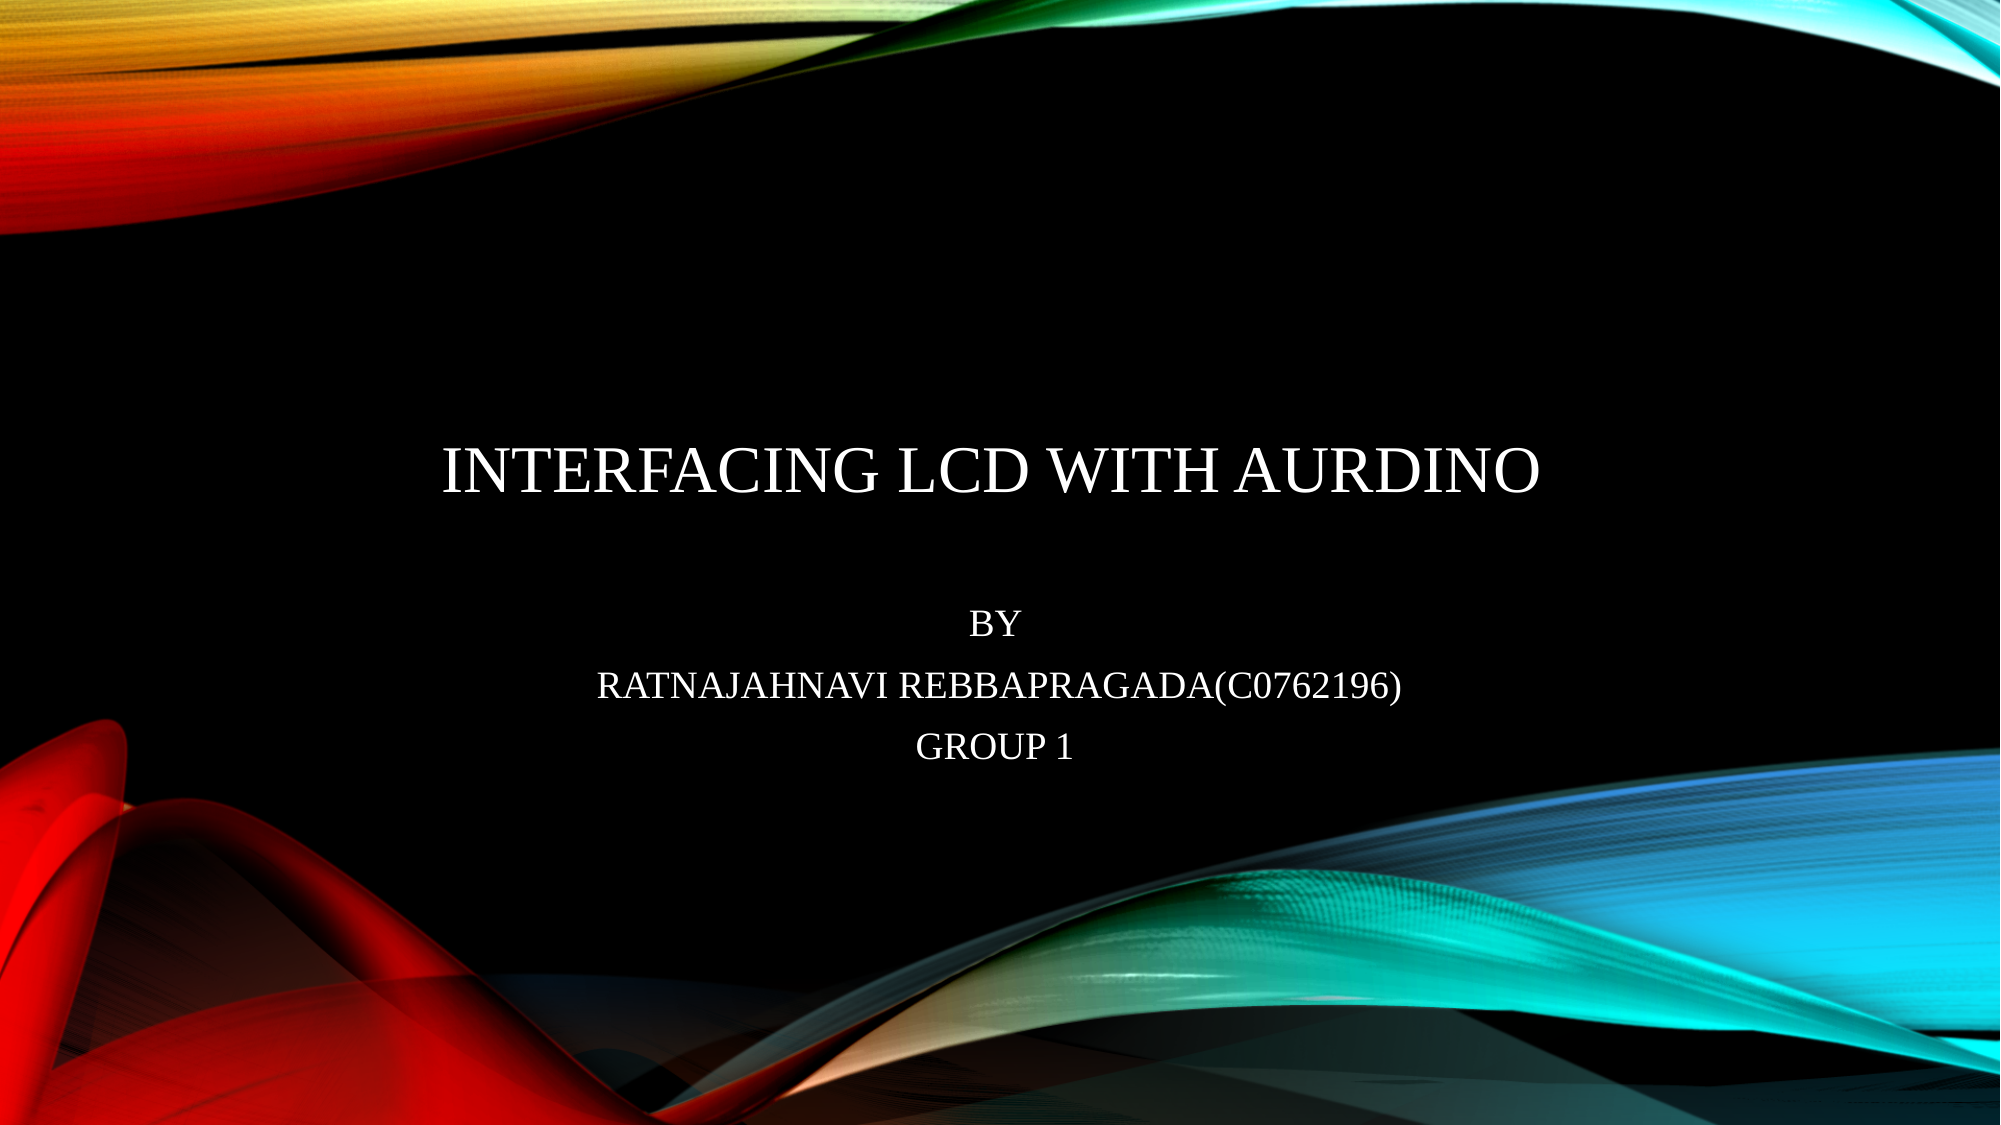

# INTERFACING LCD WITH AURDINO
BY
RATNAJAHNAVI REBBAPRAGADA(C0762196)
GROUP 1